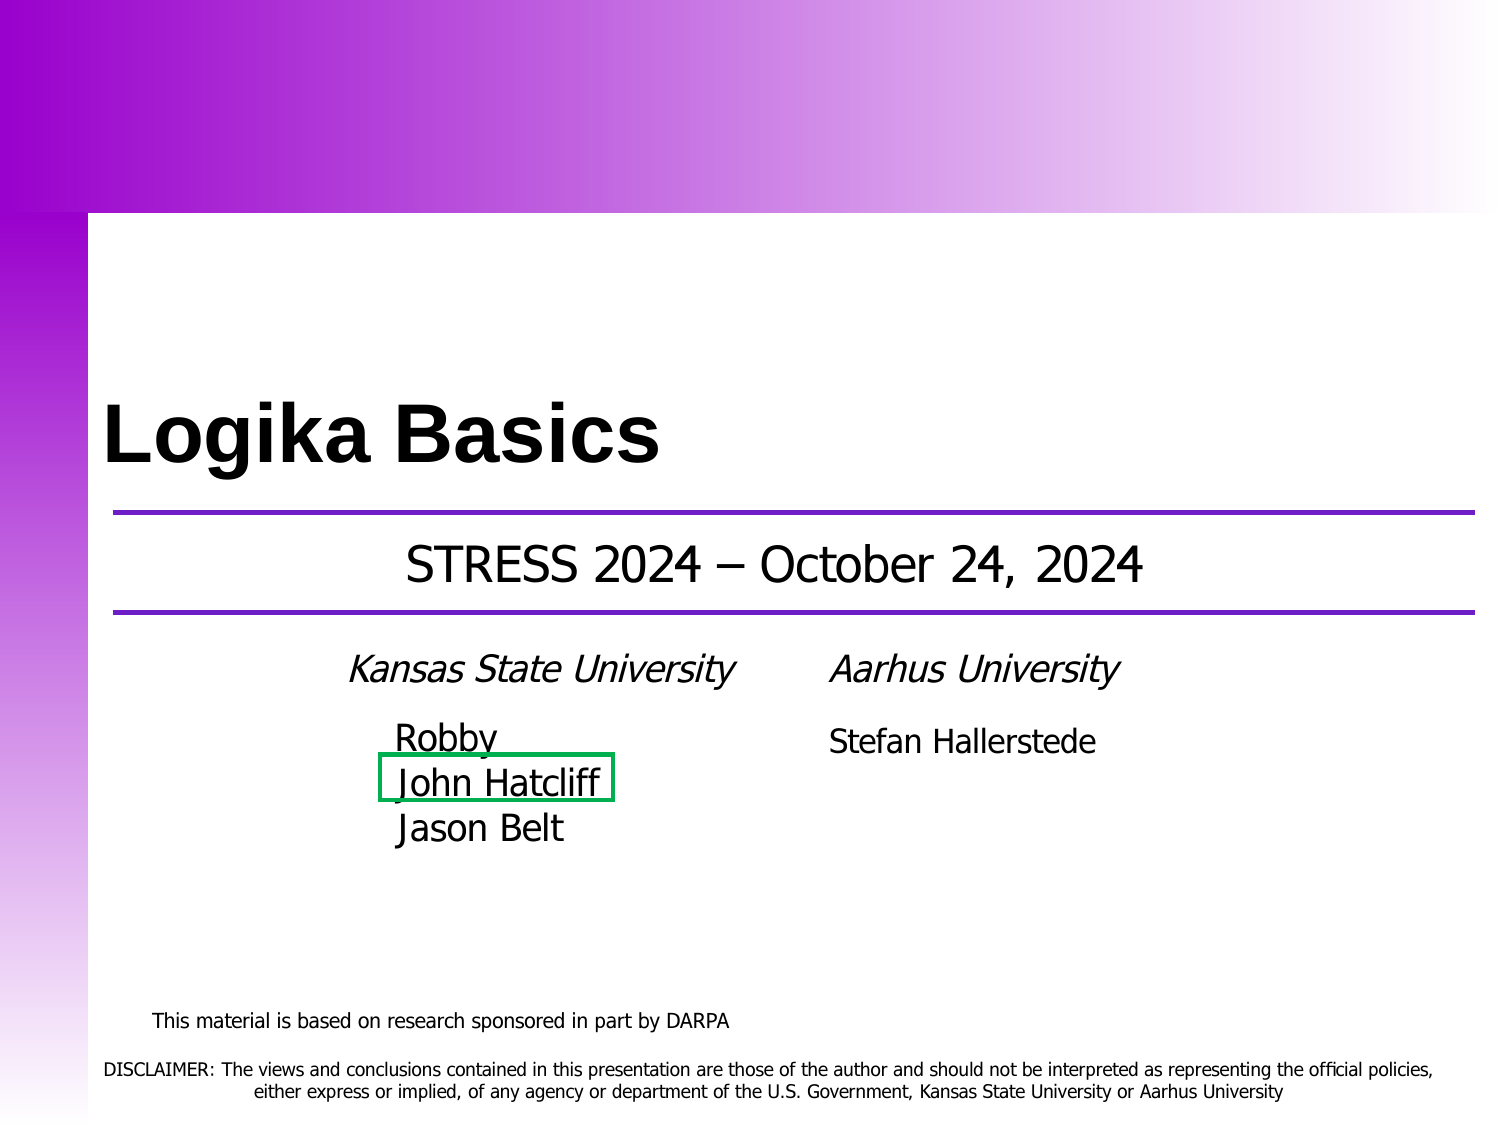

# Logika Basics
STRESS 2024 – October 24, 2024
Kansas State University
Aarhus University
Robby
John Hatcliff
Jason Belt
Stefan Hallerstede

This material is based on research sponsored in part by DARPA
DISCLAIMER: The views and conclusions contained in this presentation are those of the author and should not be interpreted as representing the official policies, either express or implied, of any agency or department of the U.S. Government, Kansas State University or Aarhus University